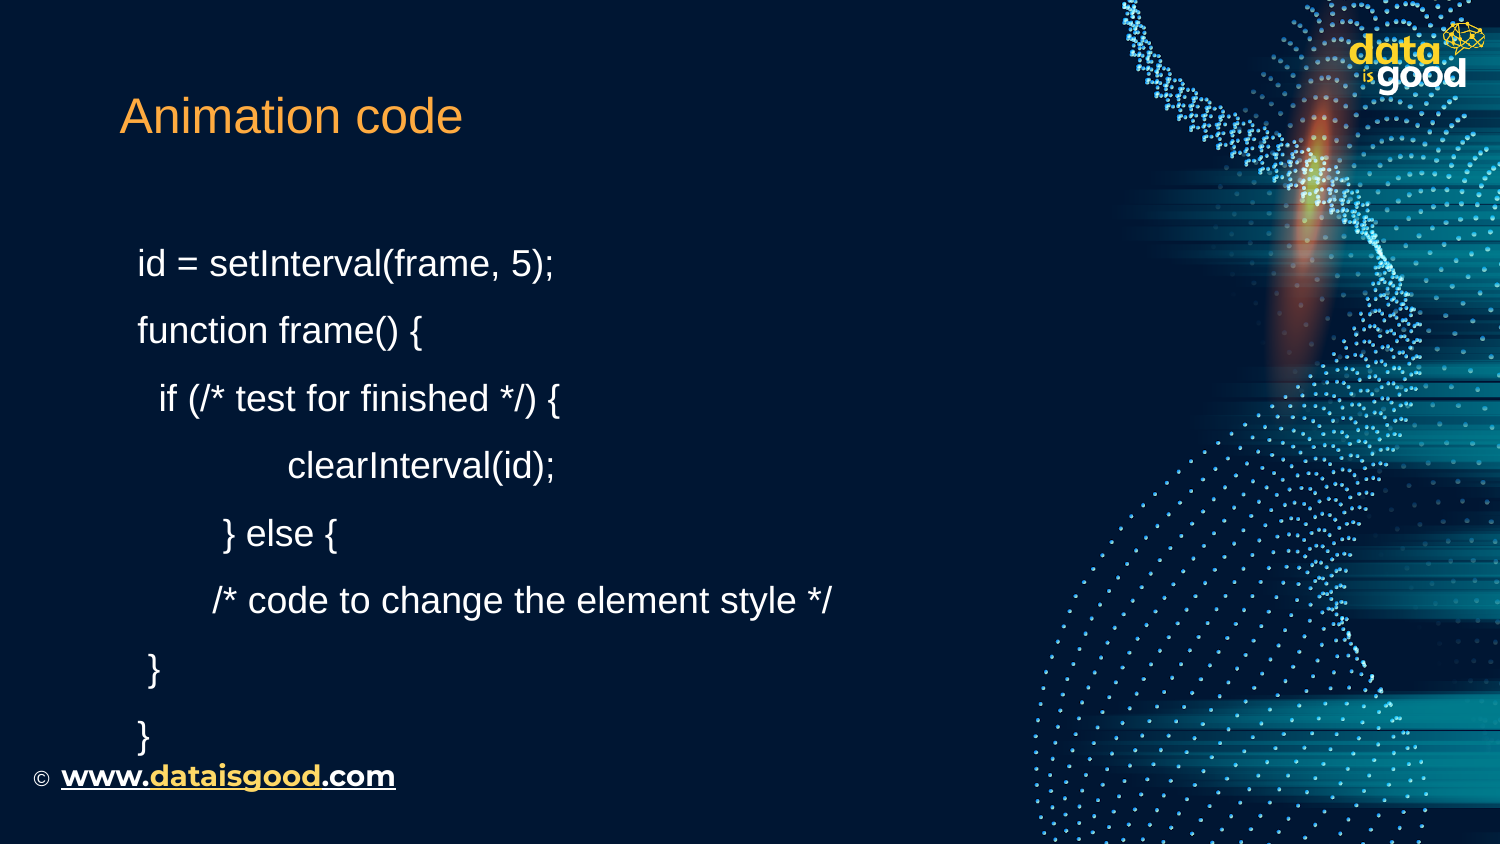

# Animation code
id = setInterval(frame, 5);
function frame() {
  if (/* test for finished */) {
clearInterval(id);
 } else {
/* code to change the element style */
 }
}